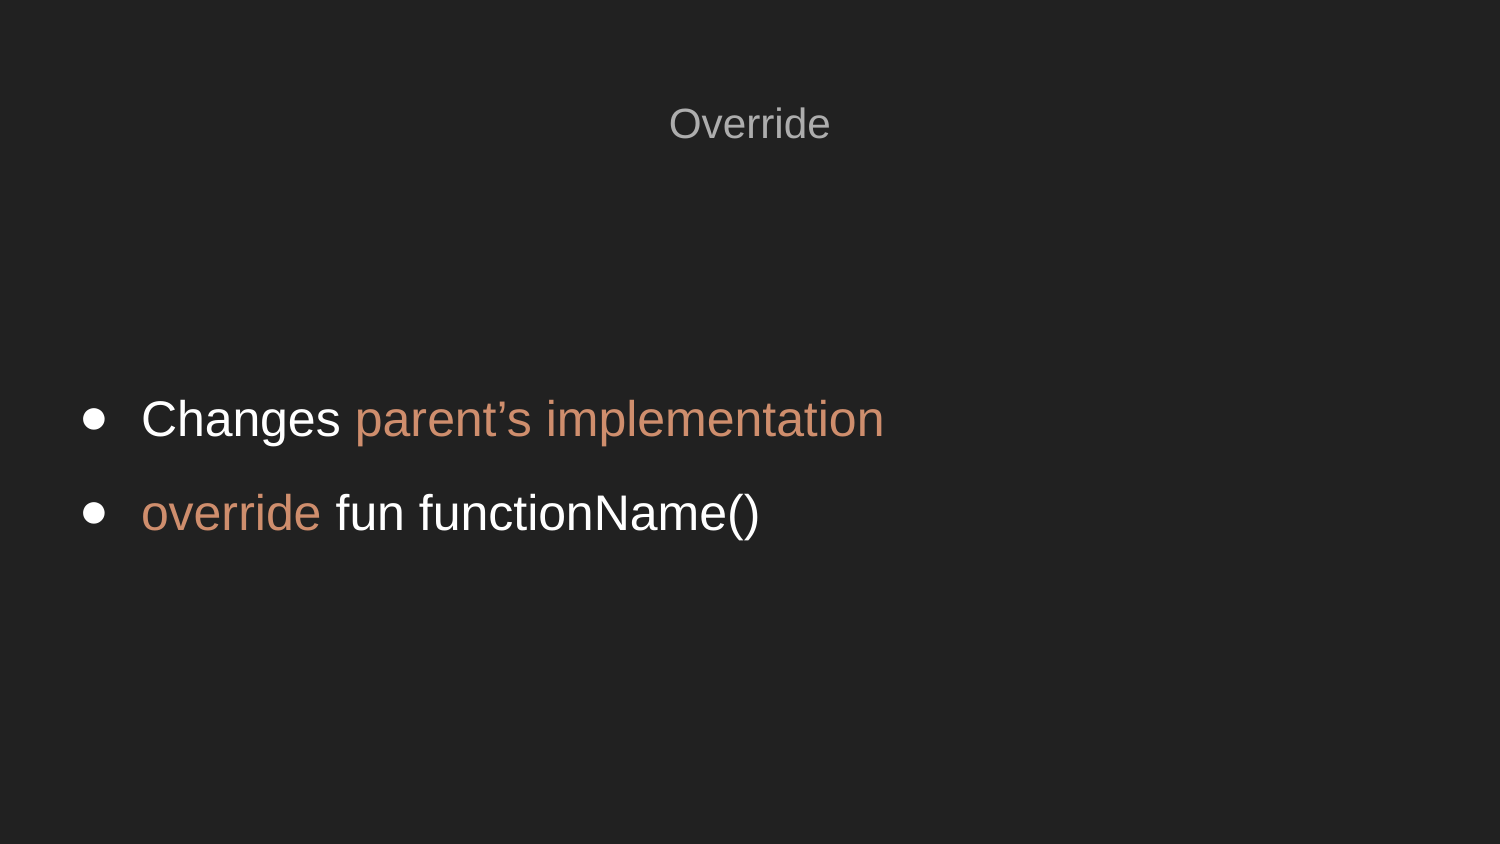

Override
# Changes parent’s implementation
override fun functionName()